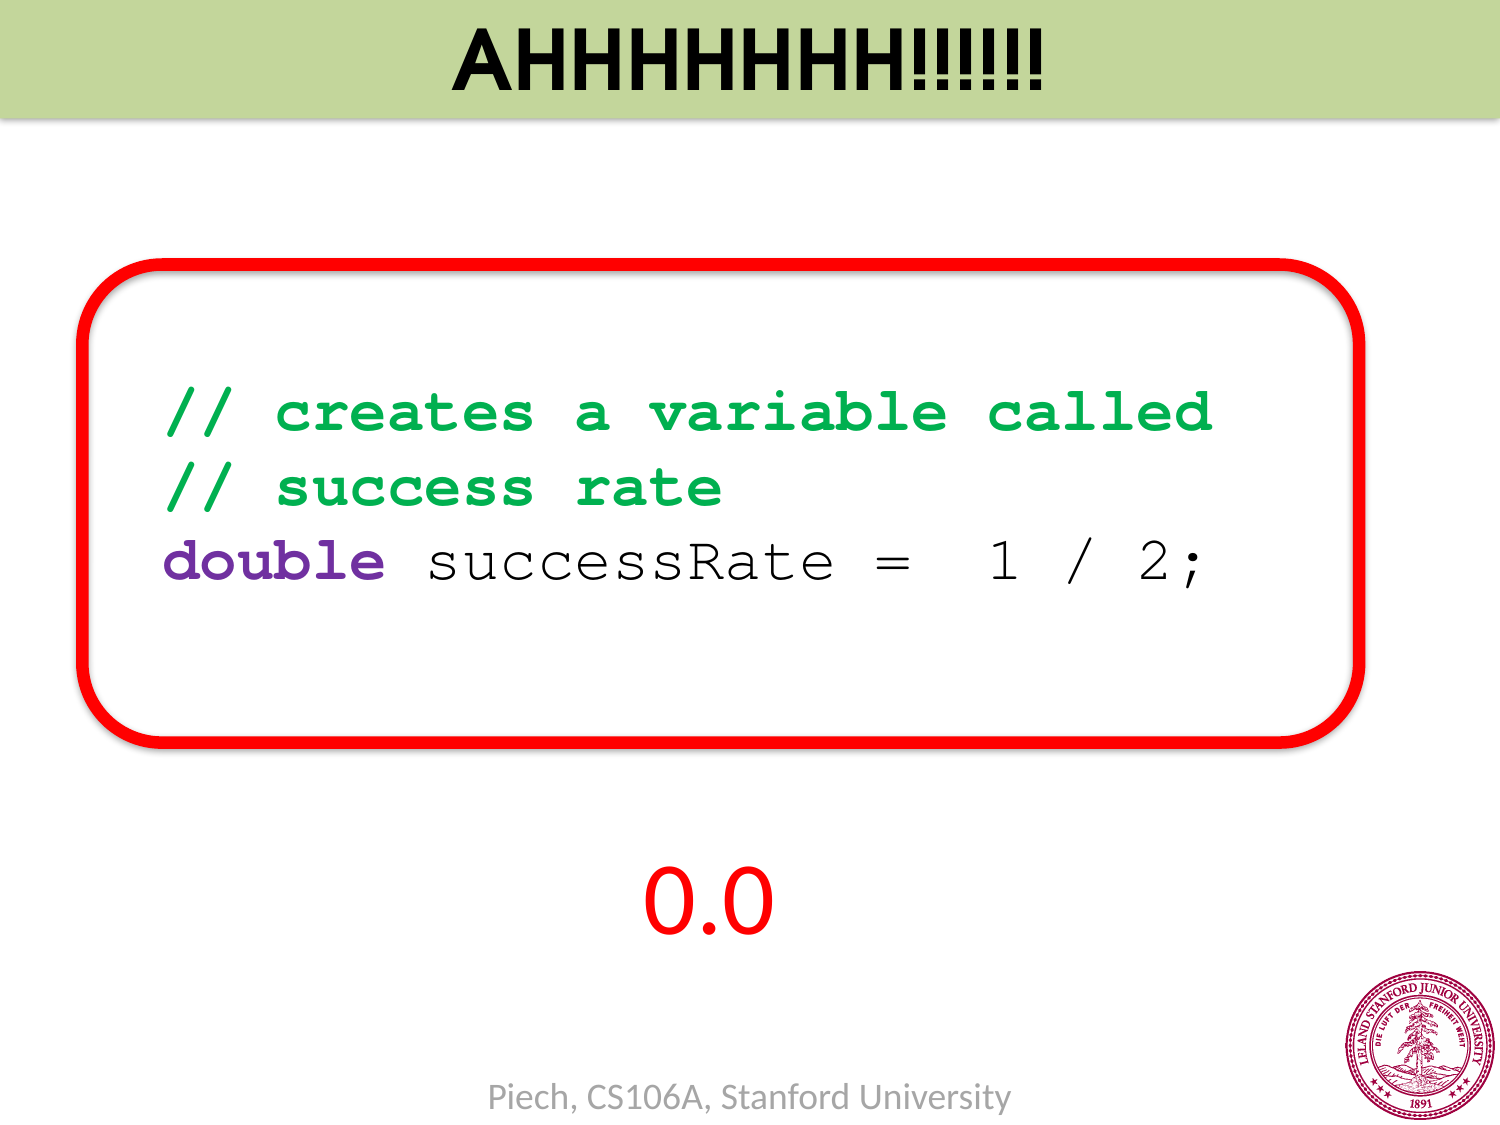

AHHHHHHH!!!!!!

// creates a variable called
// success rate
double successRate =  1 / 2;
0.0